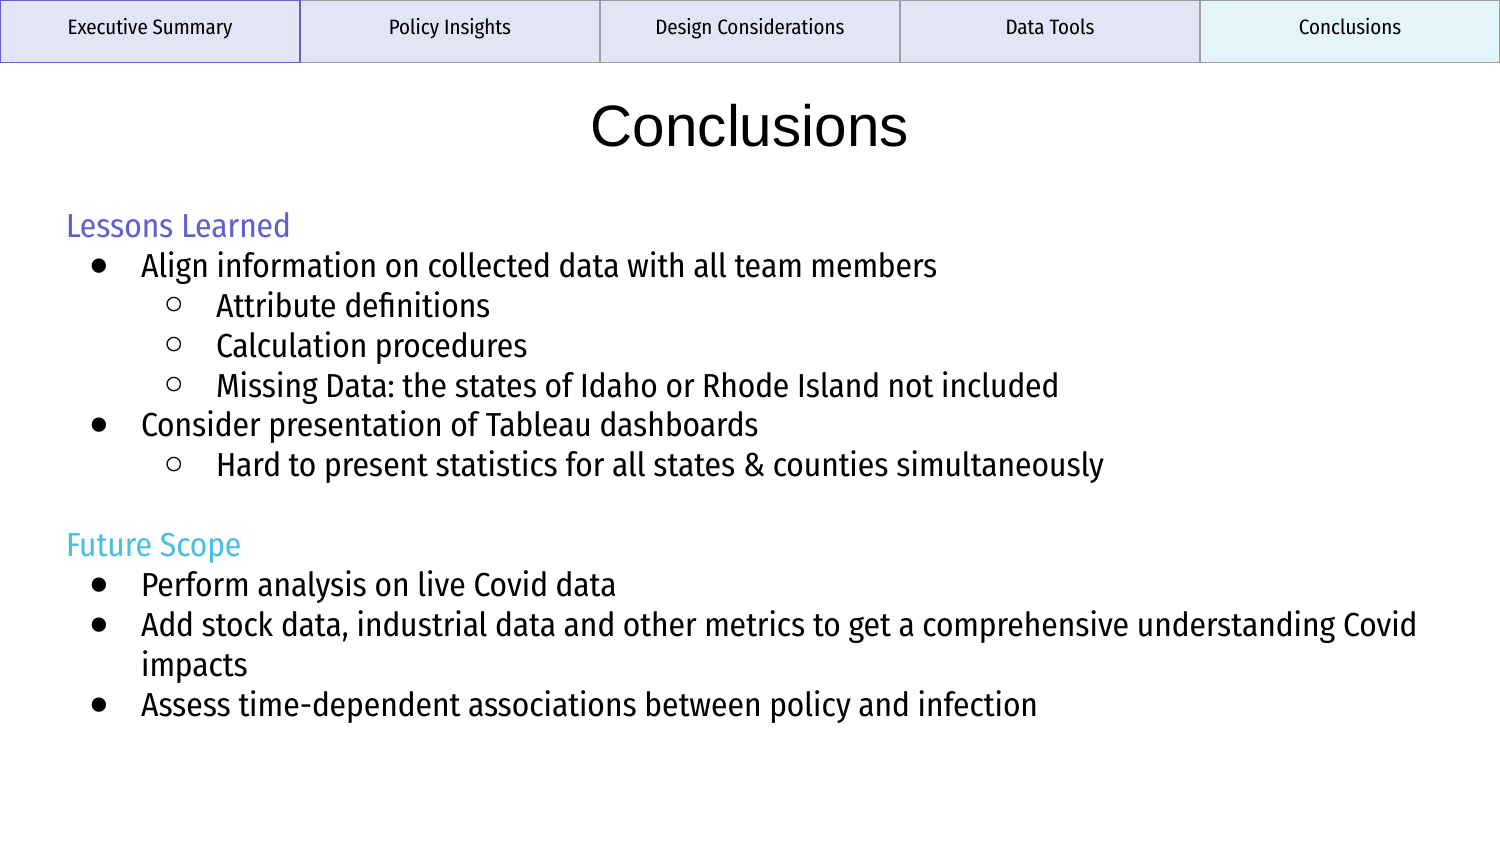

| Executive Summary | Policy Insights | Design Considerations | Data Tools | Conclusions |
| --- | --- | --- | --- | --- |
# Conclusions
Lessons Learned
Align information on collected data with all team members
Attribute definitions
Calculation procedures
Missing Data: the states of Idaho or Rhode Island not included
Consider presentation of Tableau dashboards
Hard to present statistics for all states & counties simultaneously

Future Scope
Perform analysis on live Covid data
Add stock data, industrial data and other metrics to get a comprehensive understanding Covid impacts
Assess time-dependent associations between policy and infection